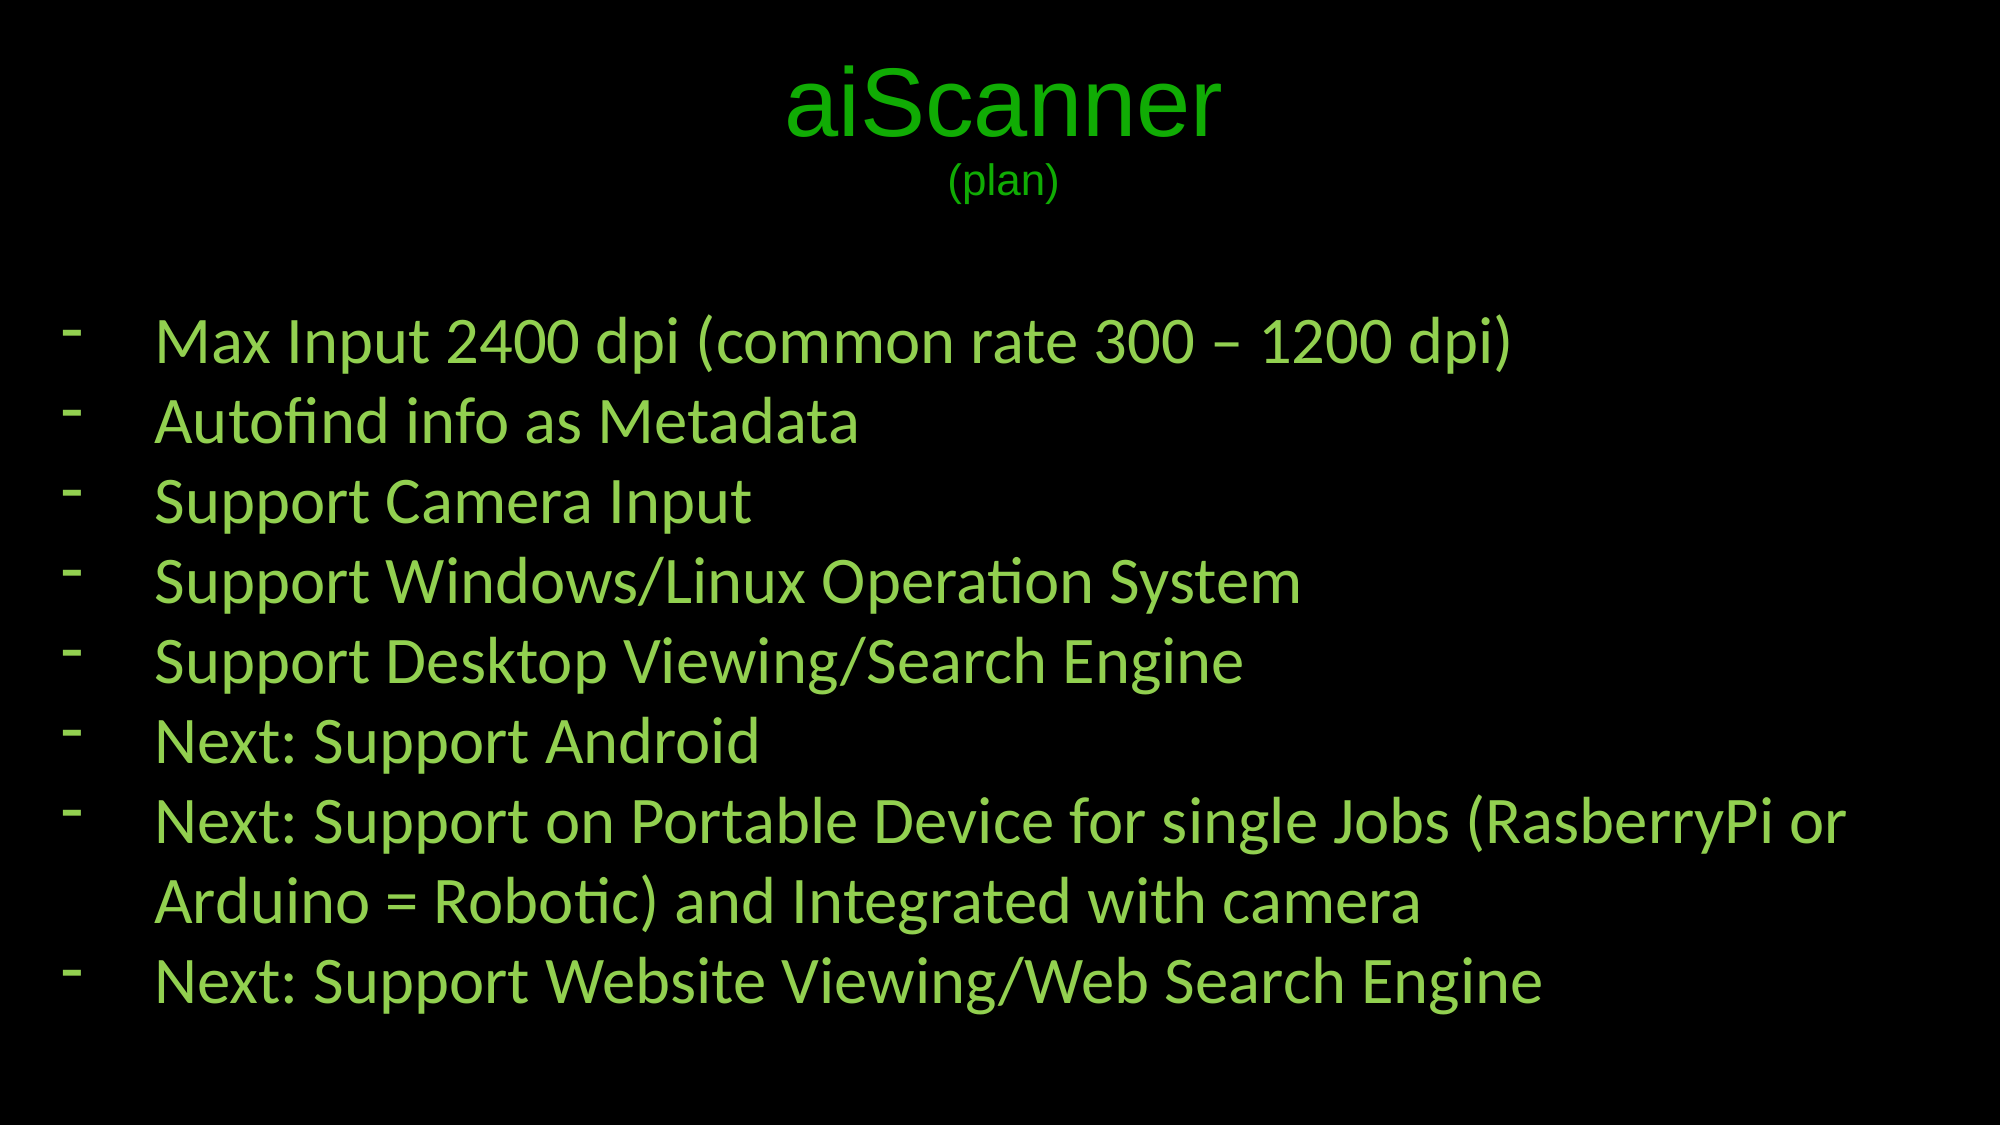

# aiScanner (plan)
Max Input 2400 dpi (common rate 300 – 1200 dpi)
Autofind info as Metadata
Support Camera Input
Support Windows/Linux Operation System
Support Desktop Viewing/Search Engine
Next: Support Android
Next: Support on Portable Device for single Jobs (RasberryPi or Arduino = Robotic) and Integrated with camera
Next: Support Website Viewing/Web Search Engine